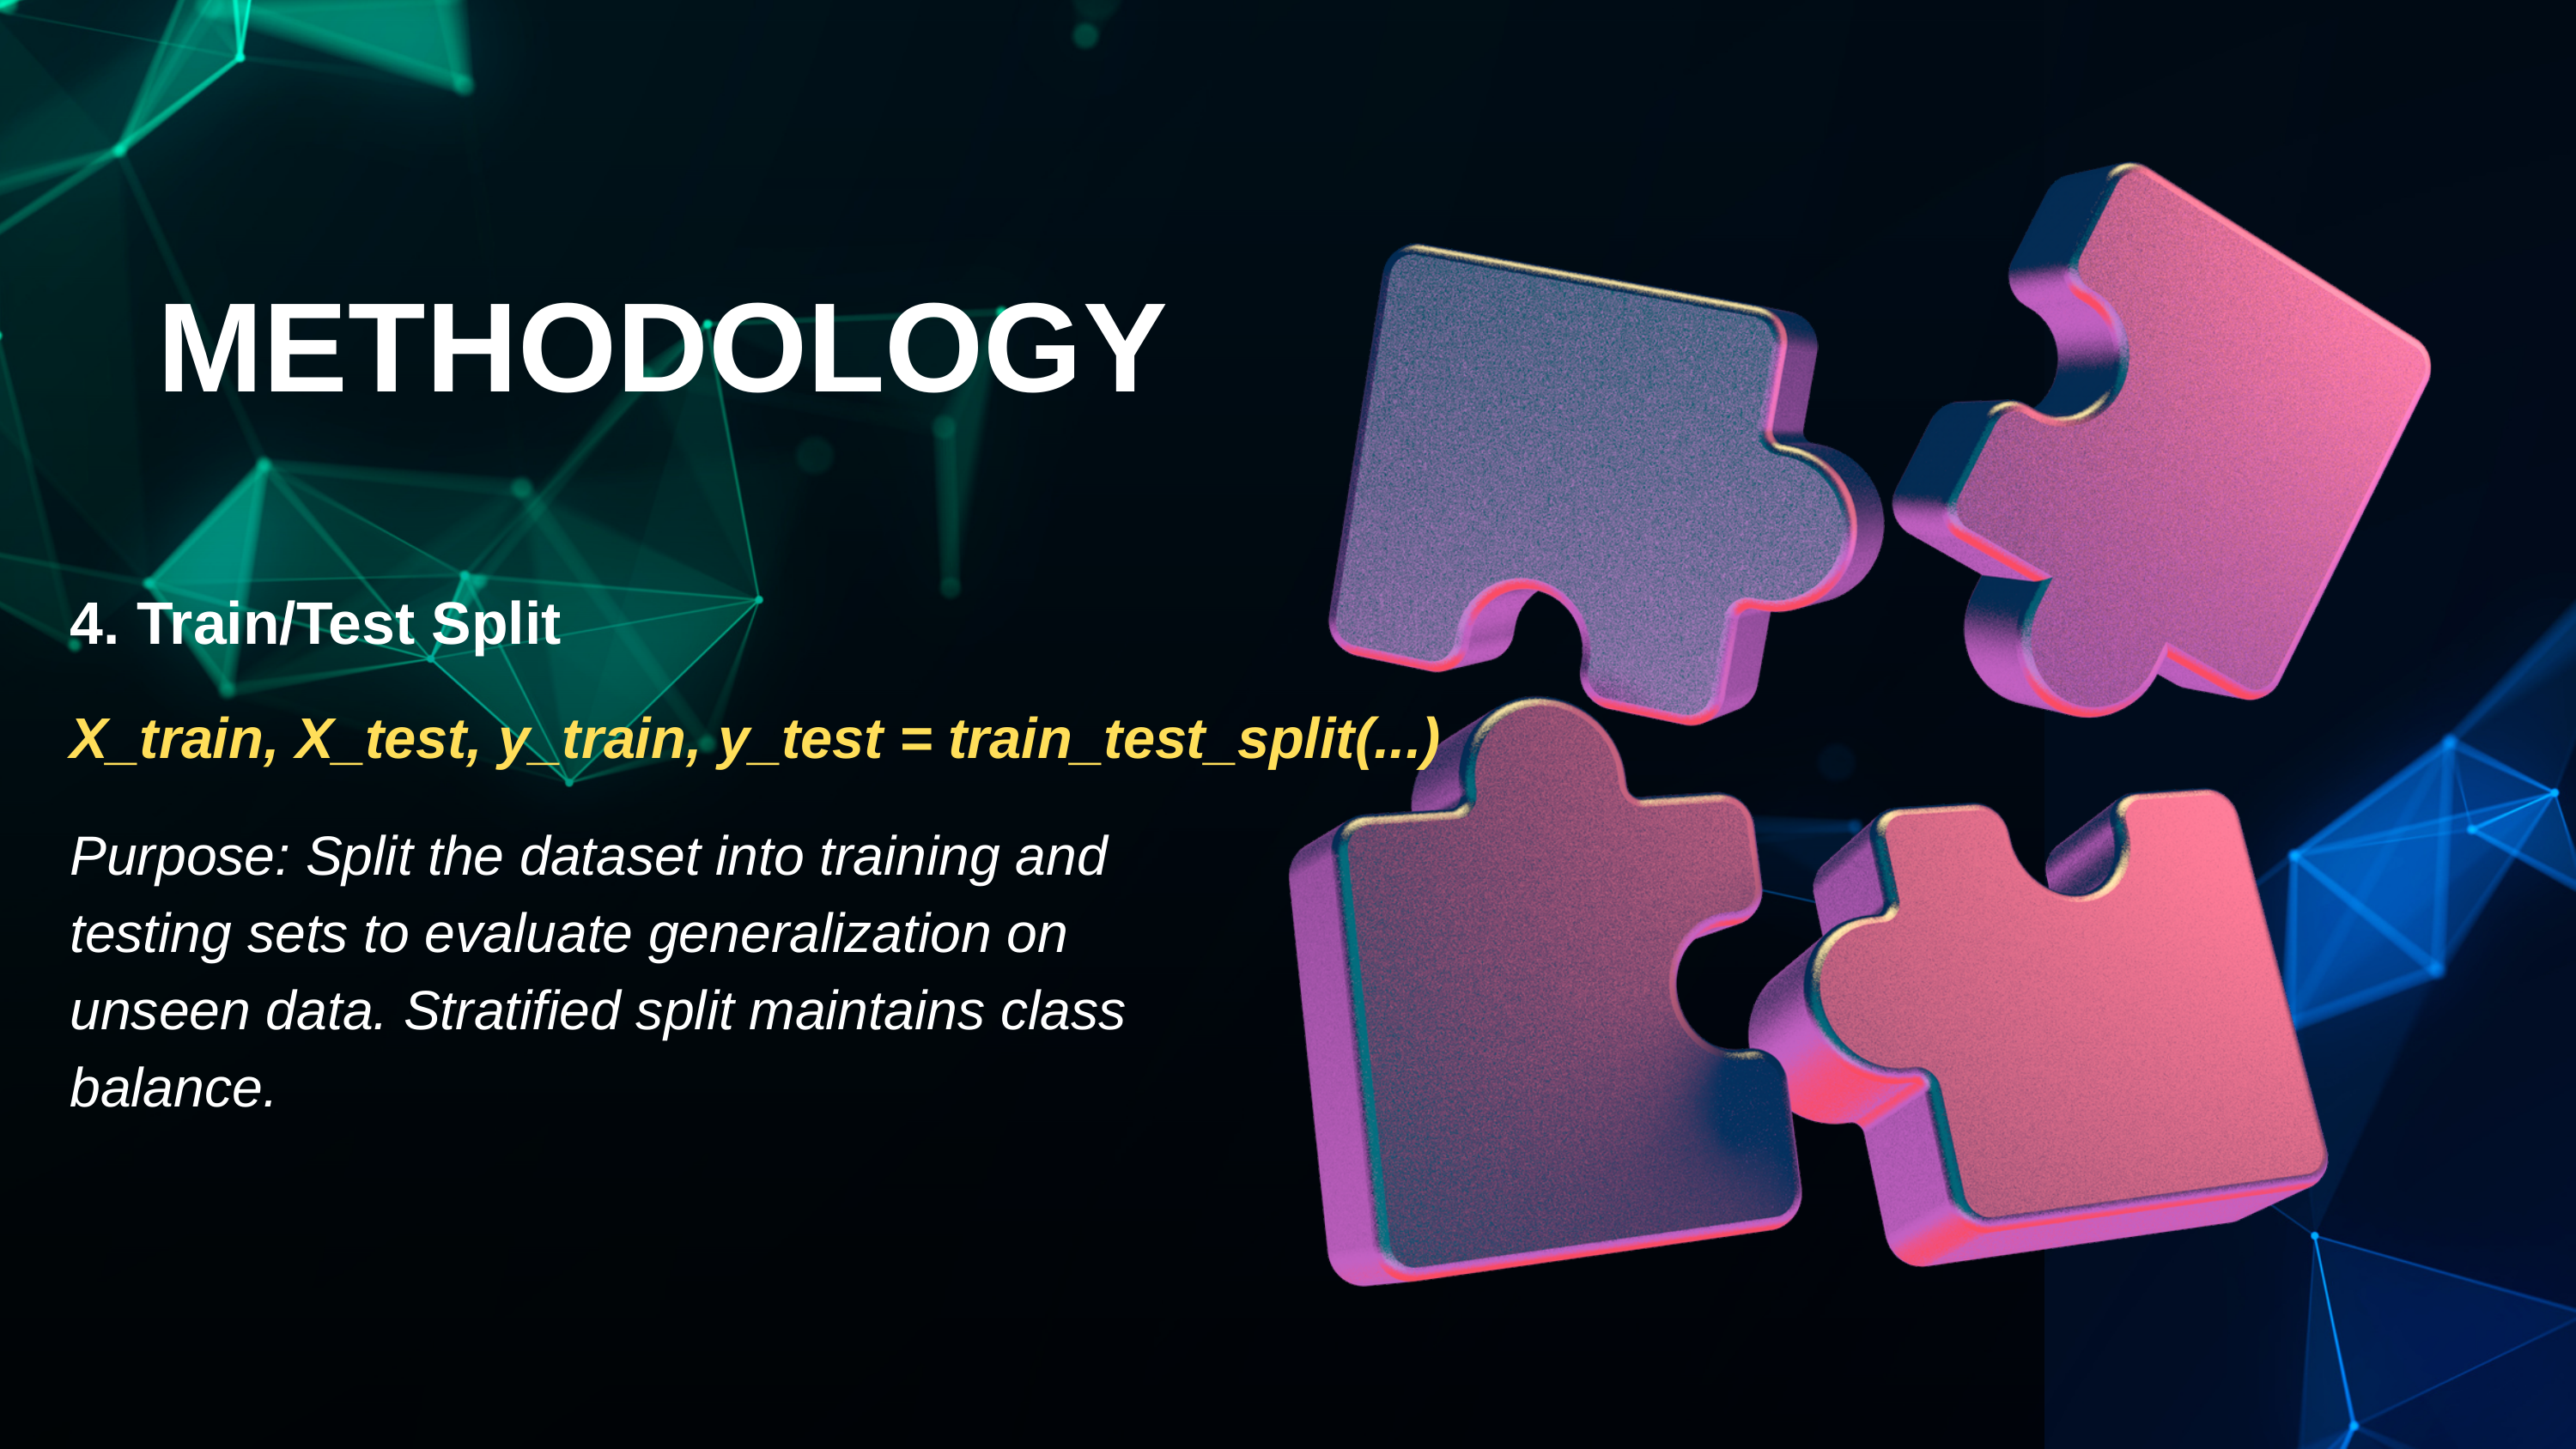

METHODOLOGY
4. Train/Test Split

X_train, X_test, y_train, y_test = train_test_split(...)
Purpose: Split the dataset into training and testing sets to evaluate generalization on unseen data. Stratified split maintains class balance.